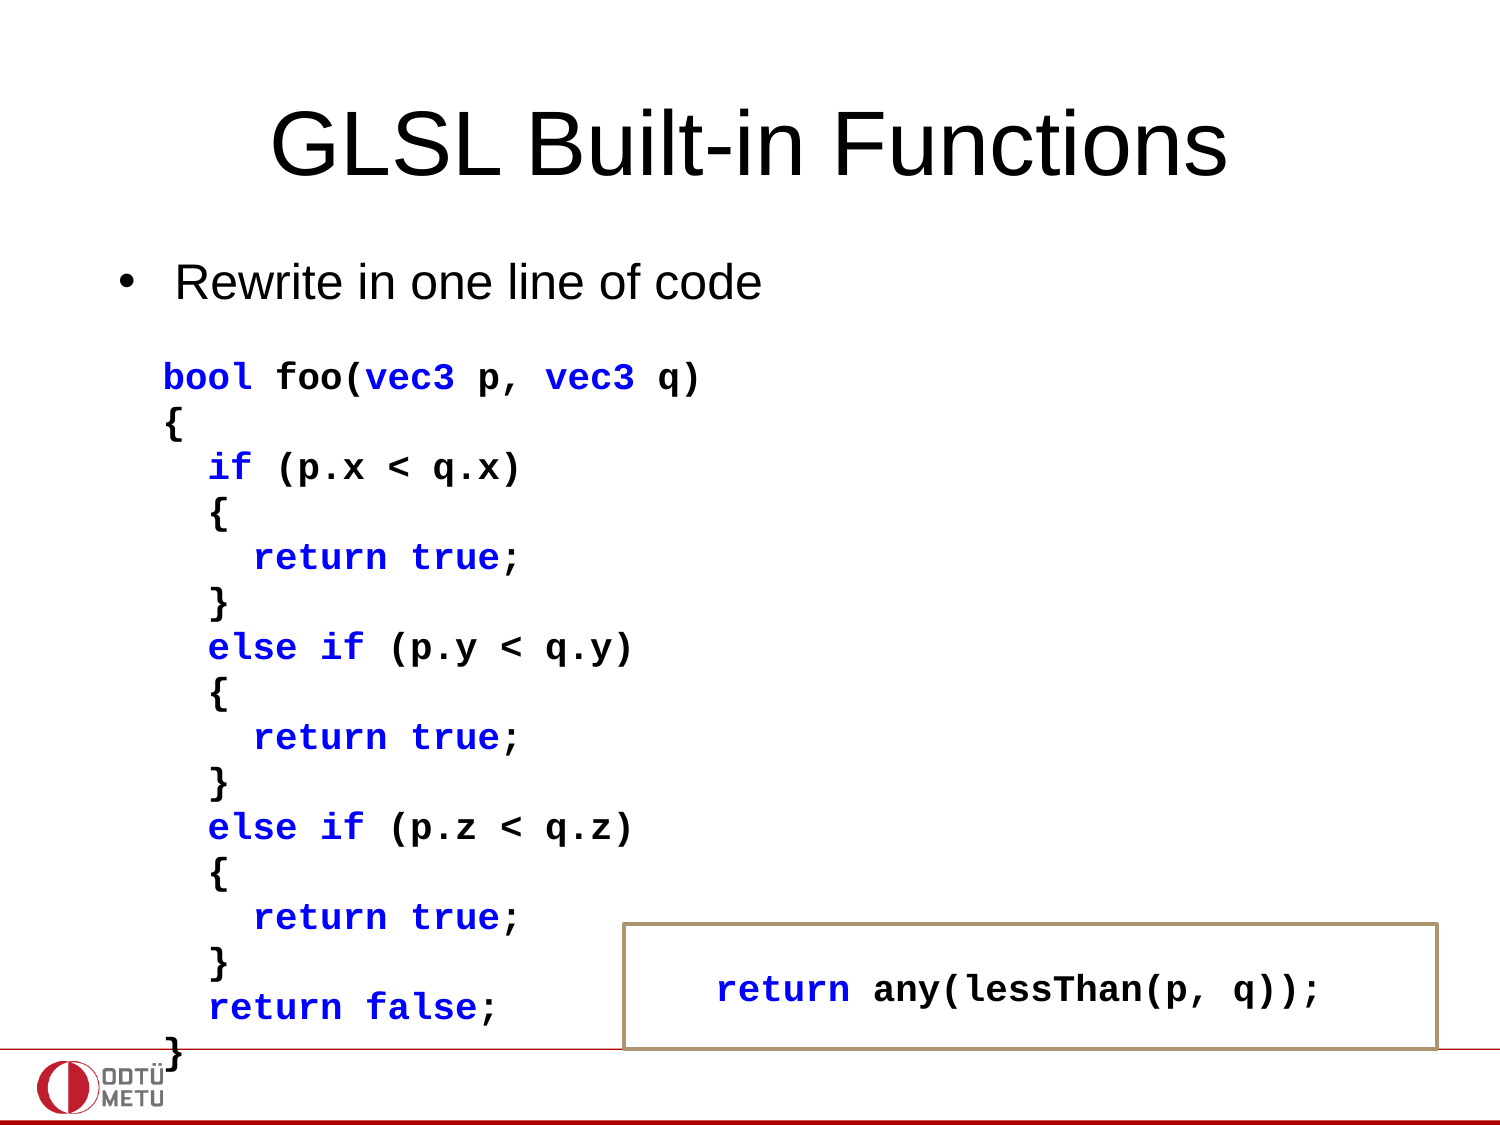

# GLSL Built-in Functions
Rewrite in one line of code

bool foo(vec3 p, vec3 q)
{
  if (p.x < q.x)
  {
    return true;
  }
  else if (p.y < q.y)
  {
    return true;
  }
  else if (p.z < q.z)
  {
    return true;
  }
  return false;
}
return any(lessThan(p, q));